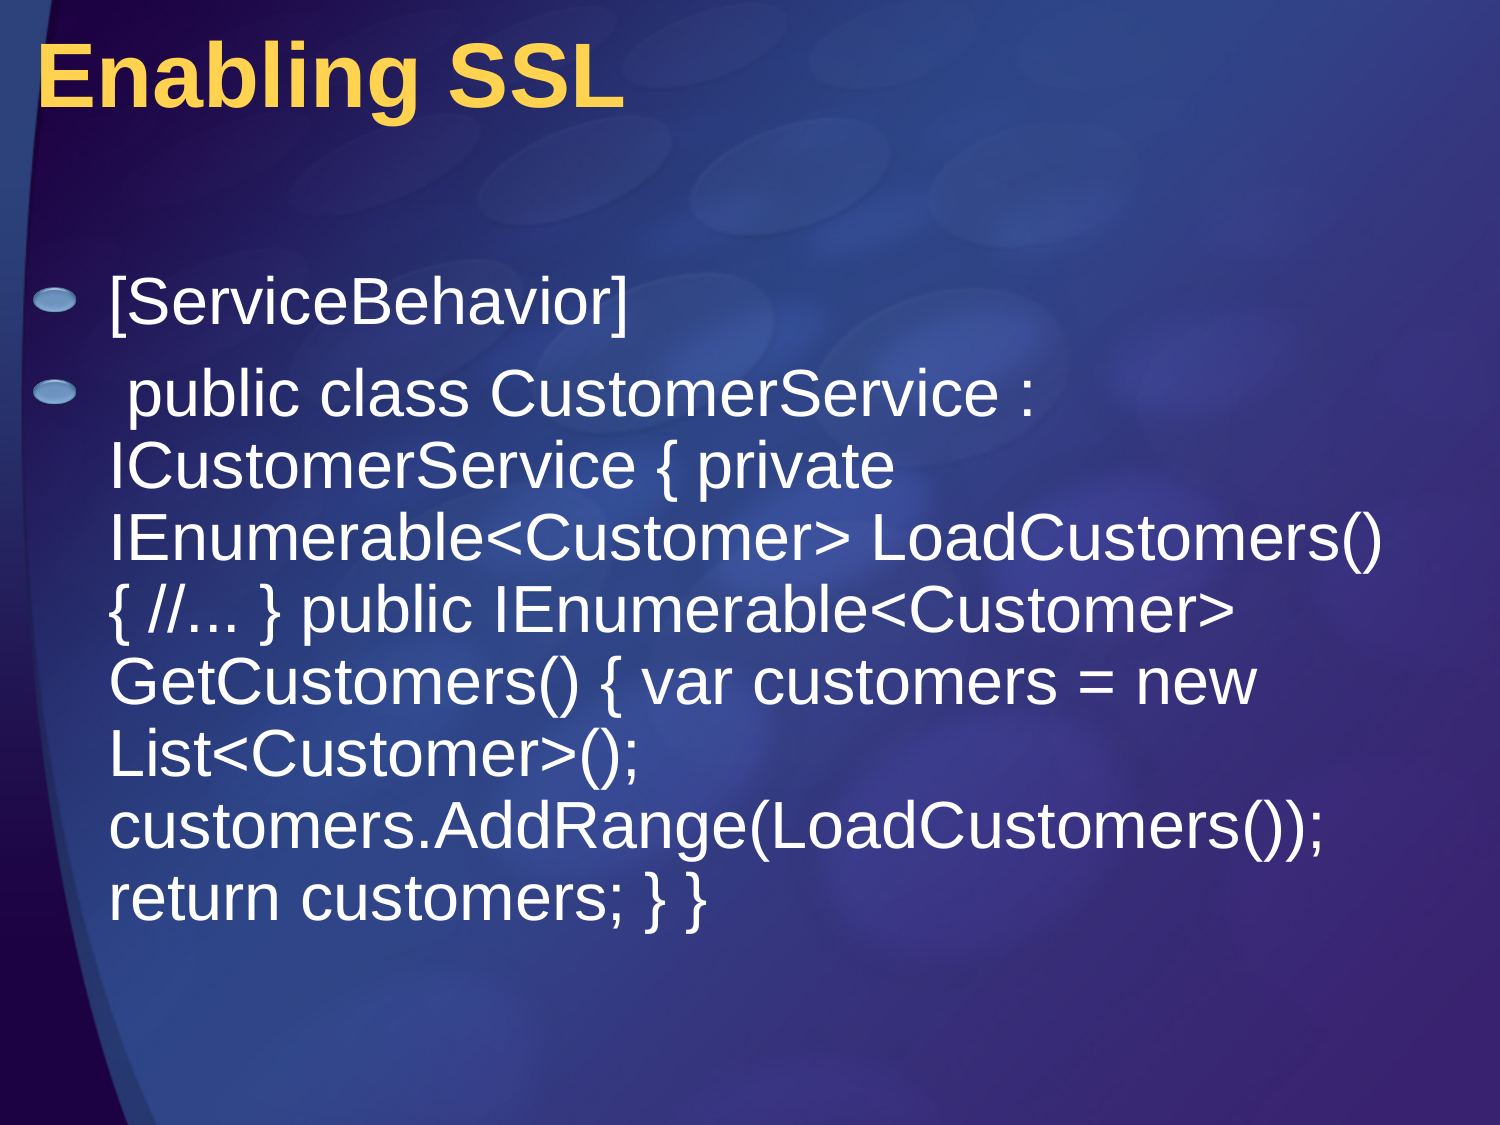

# Enabling SSL
[ServiceBehavior]
 public class CustomerService : ICustomerService { private IEnumerable<Customer> LoadCustomers() { //... } public IEnumerable<Customer> GetCustomers() { var customers = new List<Customer>(); customers.AddRange(LoadCustomers()); return customers; } }